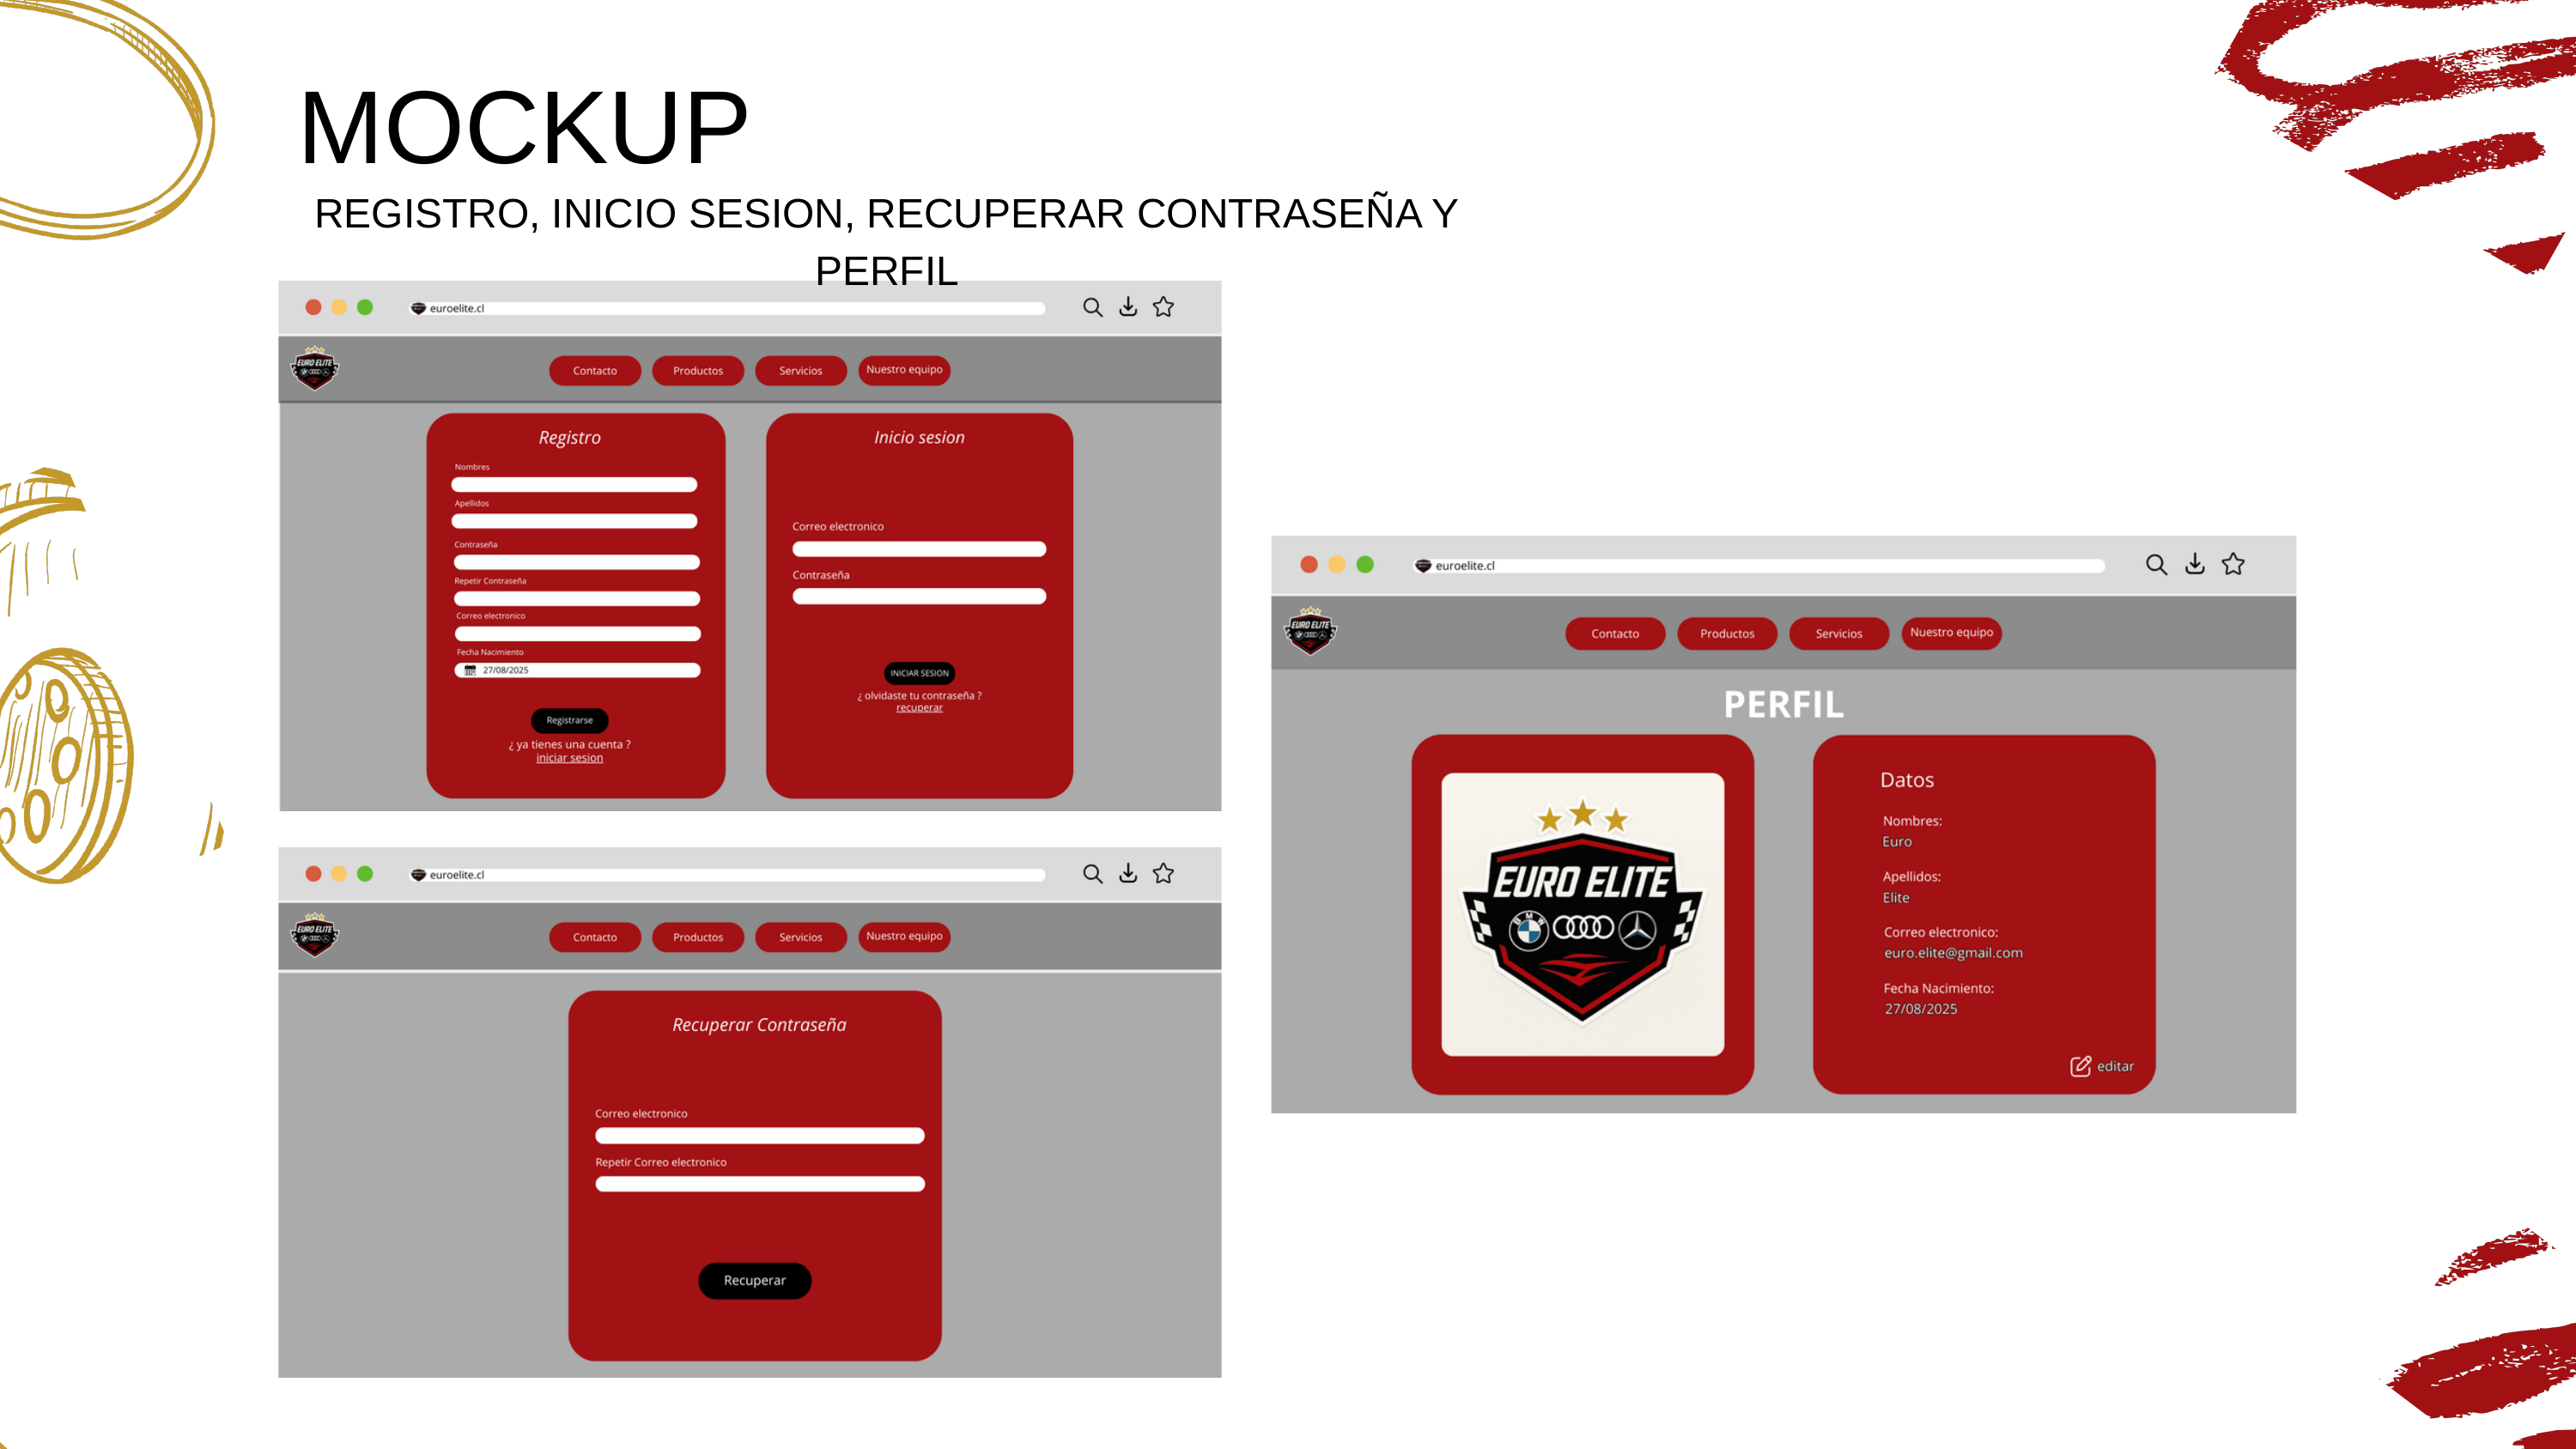

MOCKUP
REGISTRO, INICIO SESION, RECUPERAR CONTRASEÑA Y PERFIL